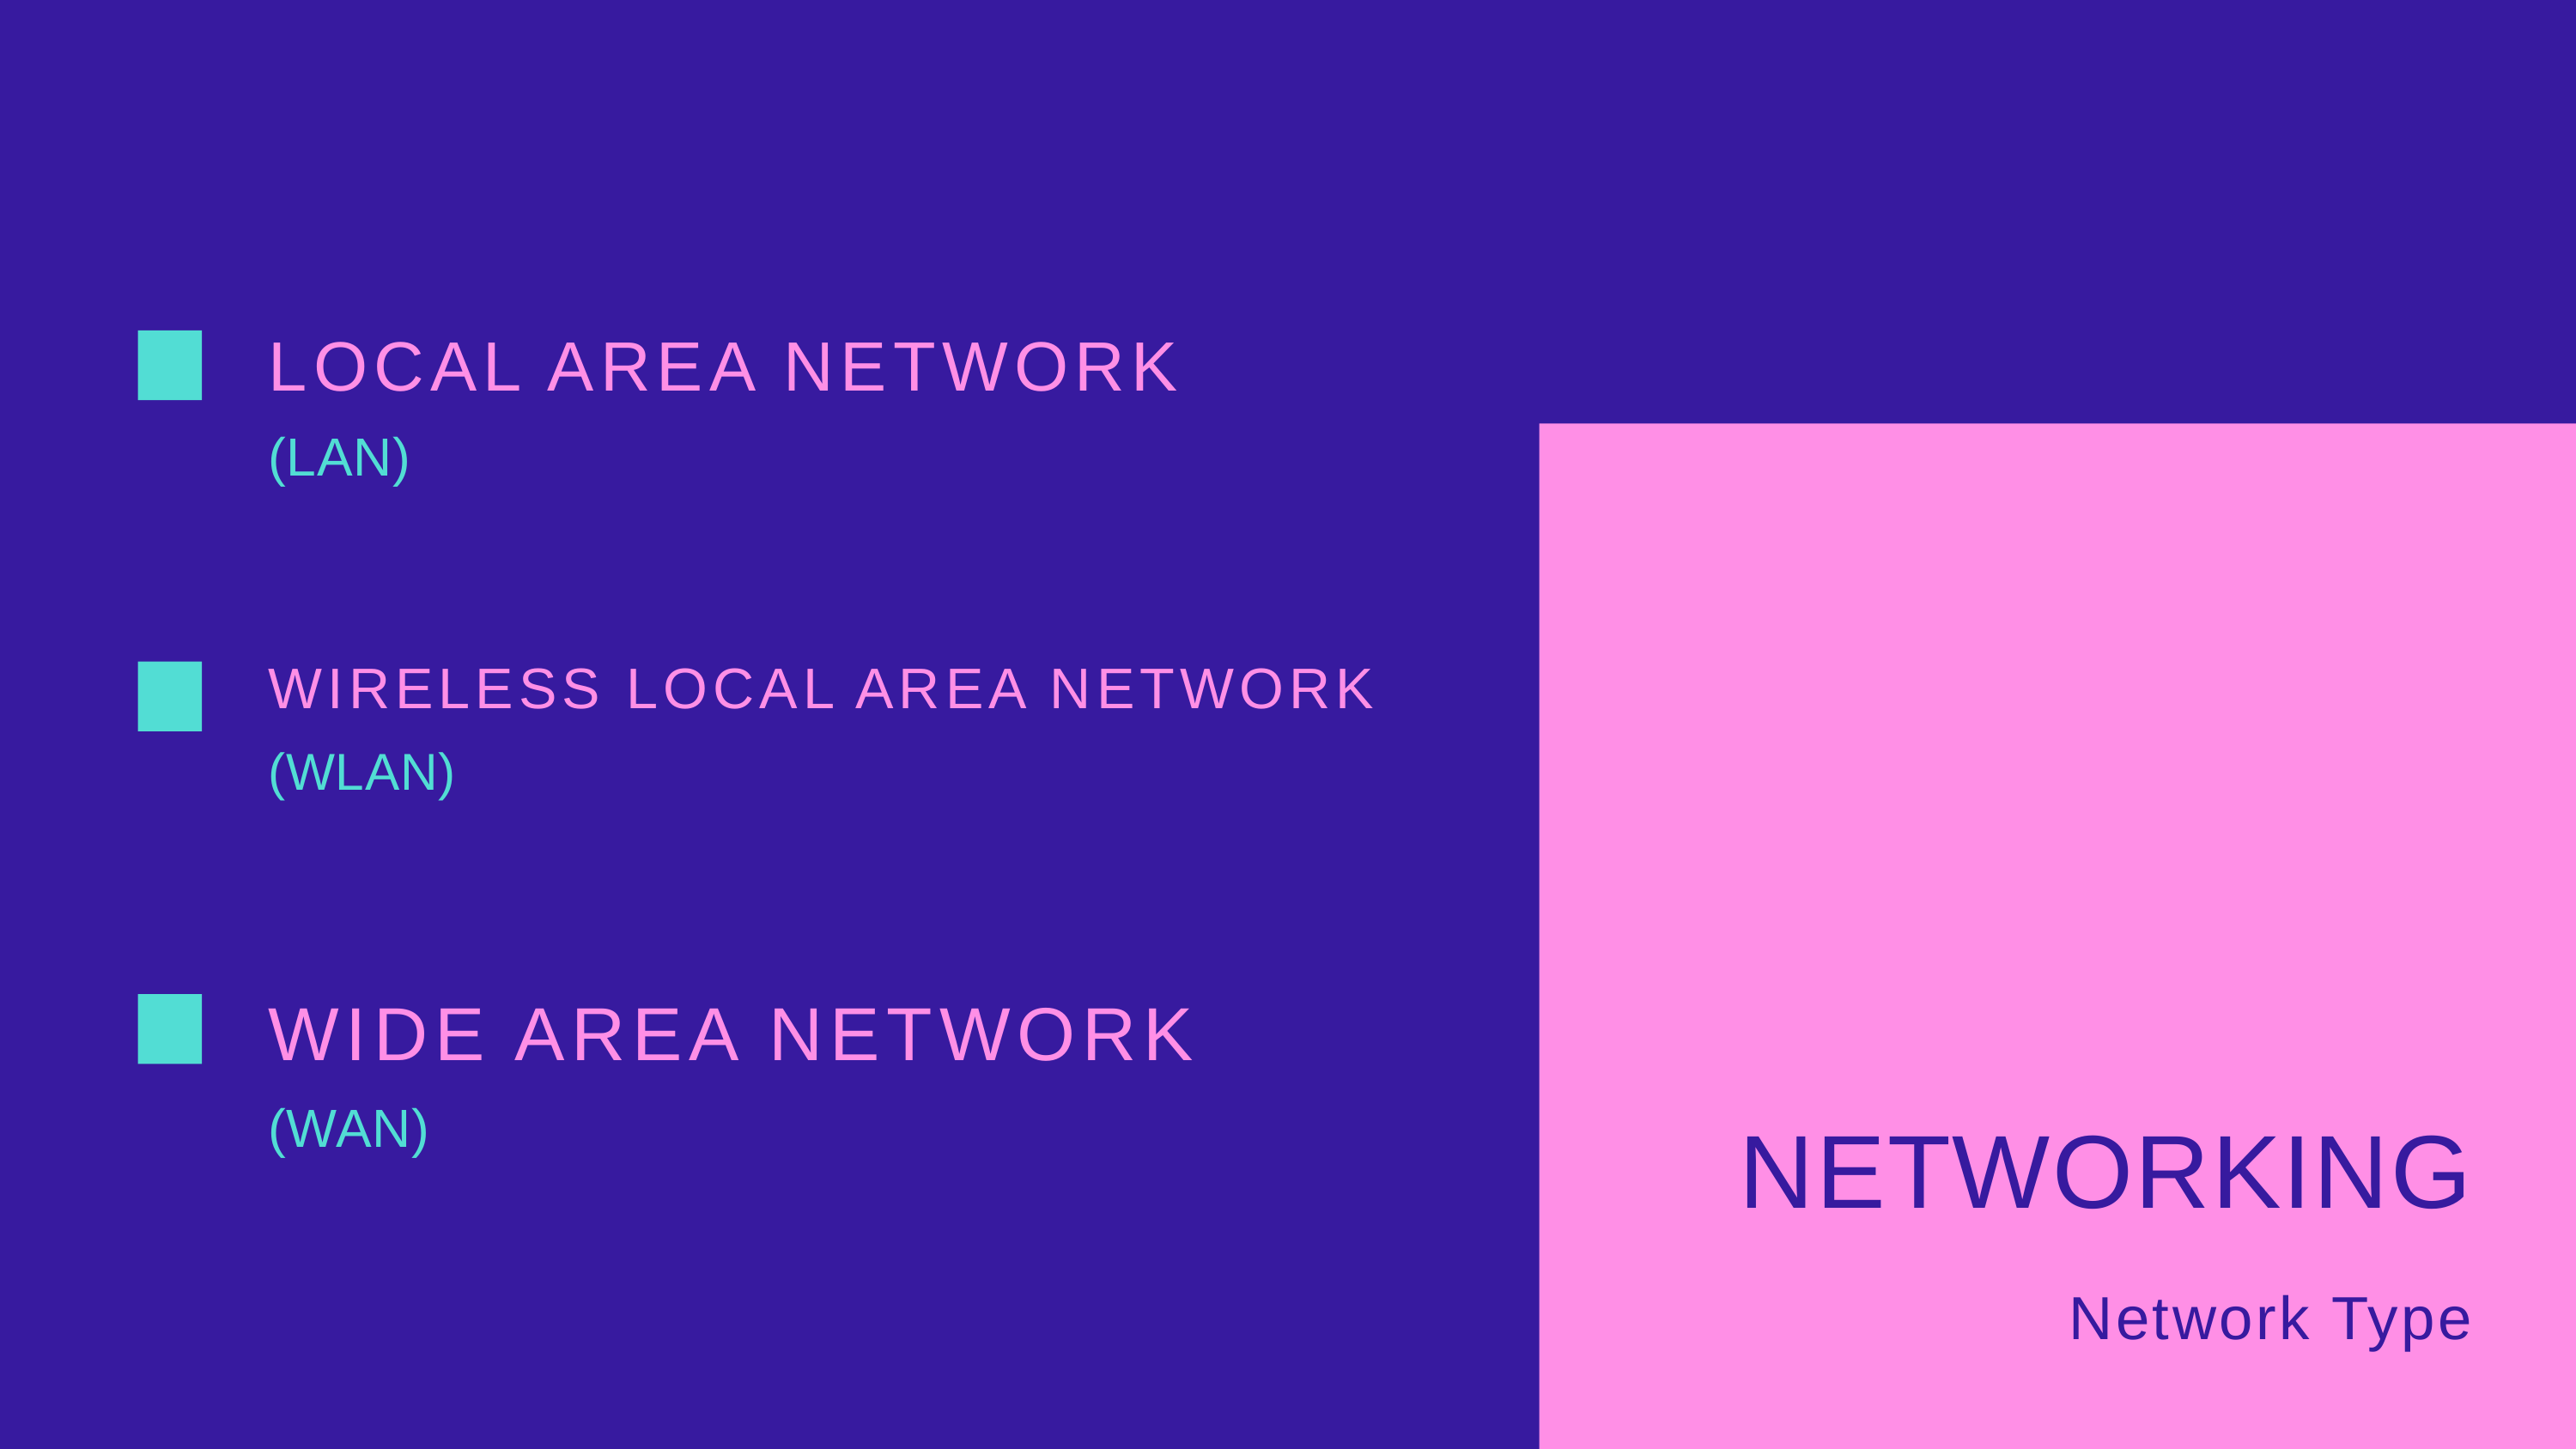

LOCAL AREA NETWORK

(LAN)

WIRELESS LOCAL AREA NETWORK

(WLAN)
WIDE AREA NETWORK

(WAN)
NETWORKING
Network Type